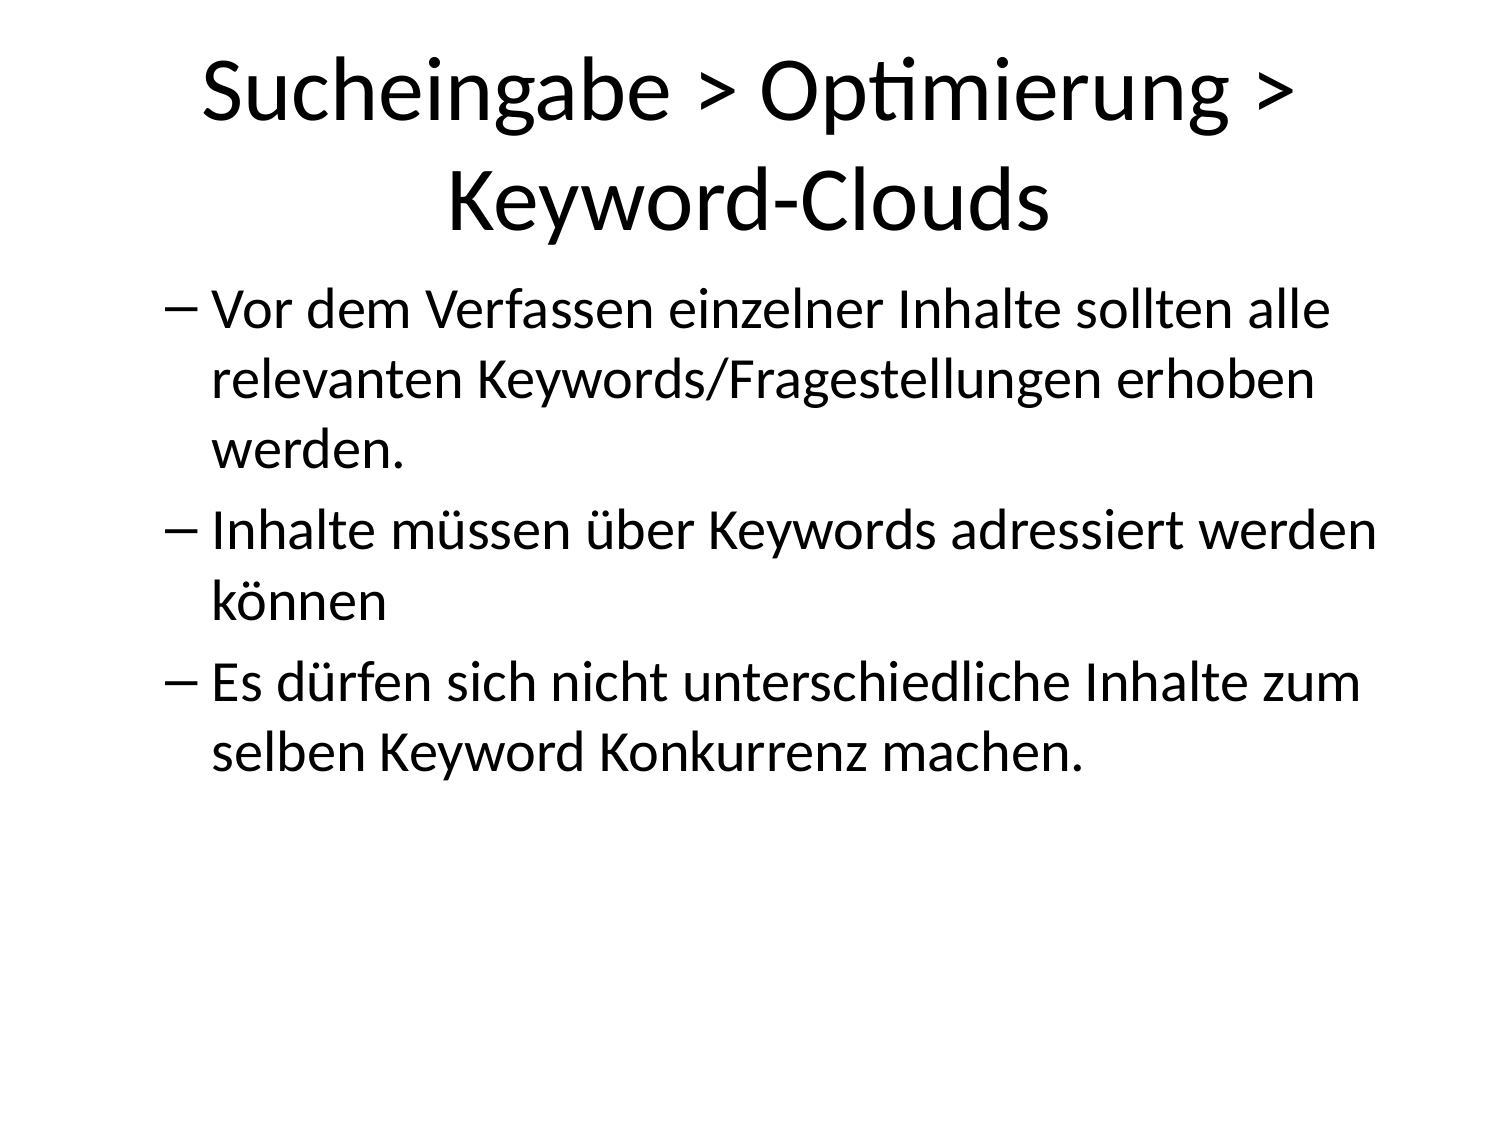

# Sucheingabe > Optimierung > Keyword-Clouds
Vor dem Verfassen einzelner Inhalte sollten alle relevanten Keywords/Fragestellungen erhoben werden.
Inhalte müssen über Keywords adressiert werden können
Es dürfen sich nicht unterschiedliche Inhalte zum selben Keyword Konkurrenz machen.